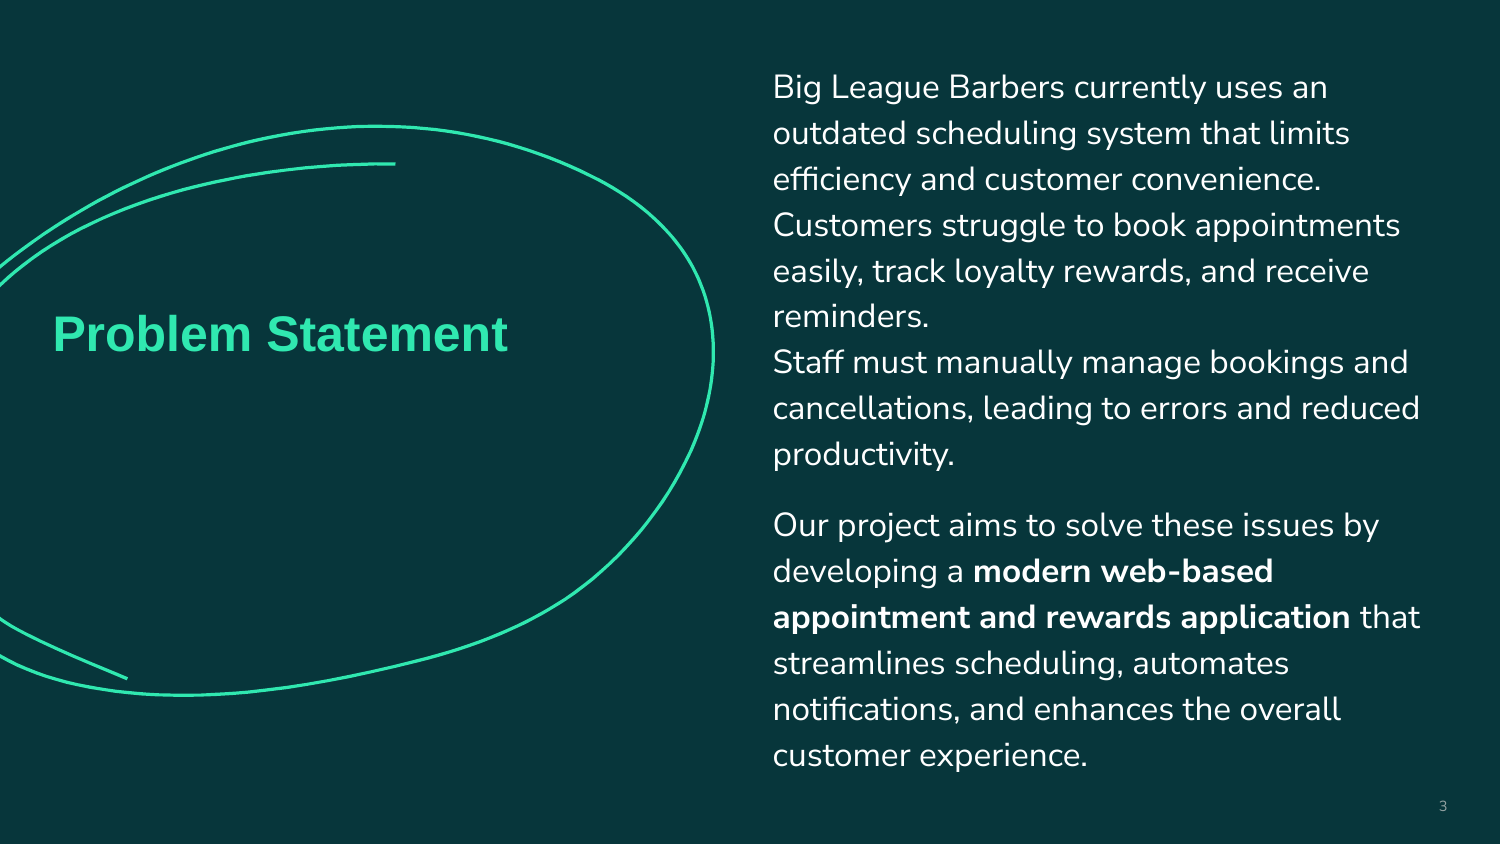

Big League Barbers currently uses an outdated scheduling system that limits efficiency and customer convenience.
Customers struggle to book appointments easily, track loyalty rewards, and receive reminders.
Staff must manually manage bookings and cancellations, leading to errors and reduced productivity.
Our project aims to solve these issues by developing a modern web-based appointment and rewards application that streamlines scheduling, automates notifications, and enhances the overall customer experience.

# Problem Statement